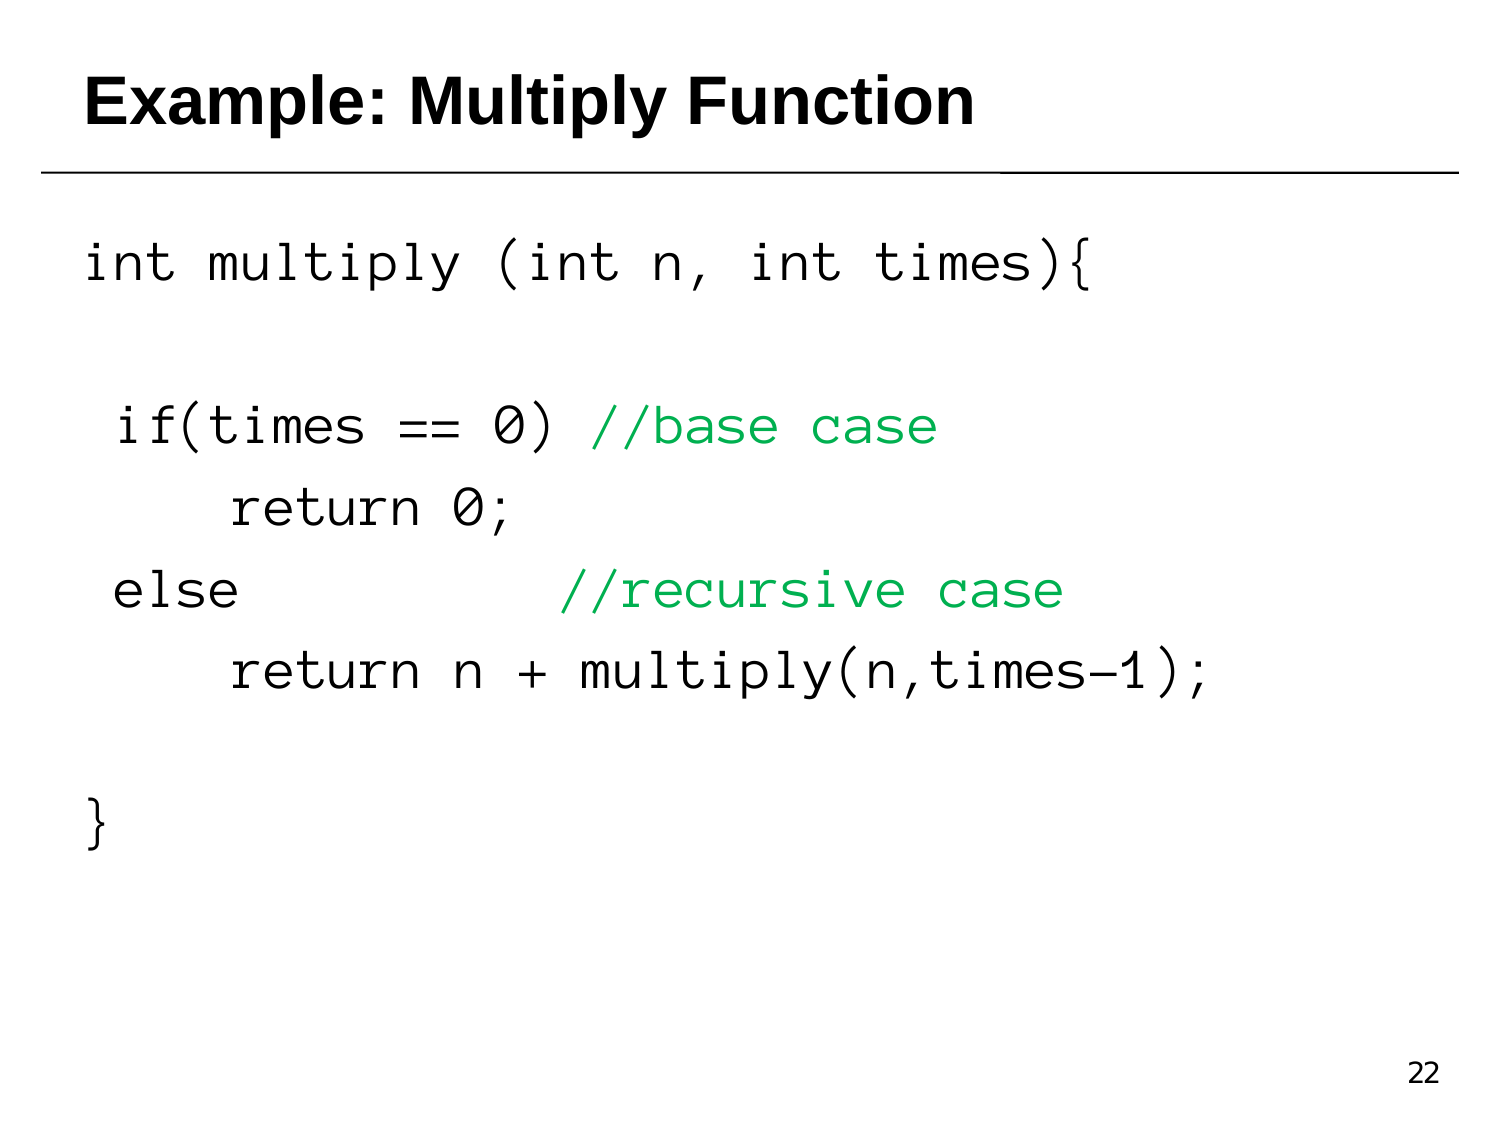

# Example: Multiply Function
int multiply (int n, int times){

 if(times == 0) //base case
	return 0;
 else          //recursive case
	return n + multiply(n,times-1);
}
22